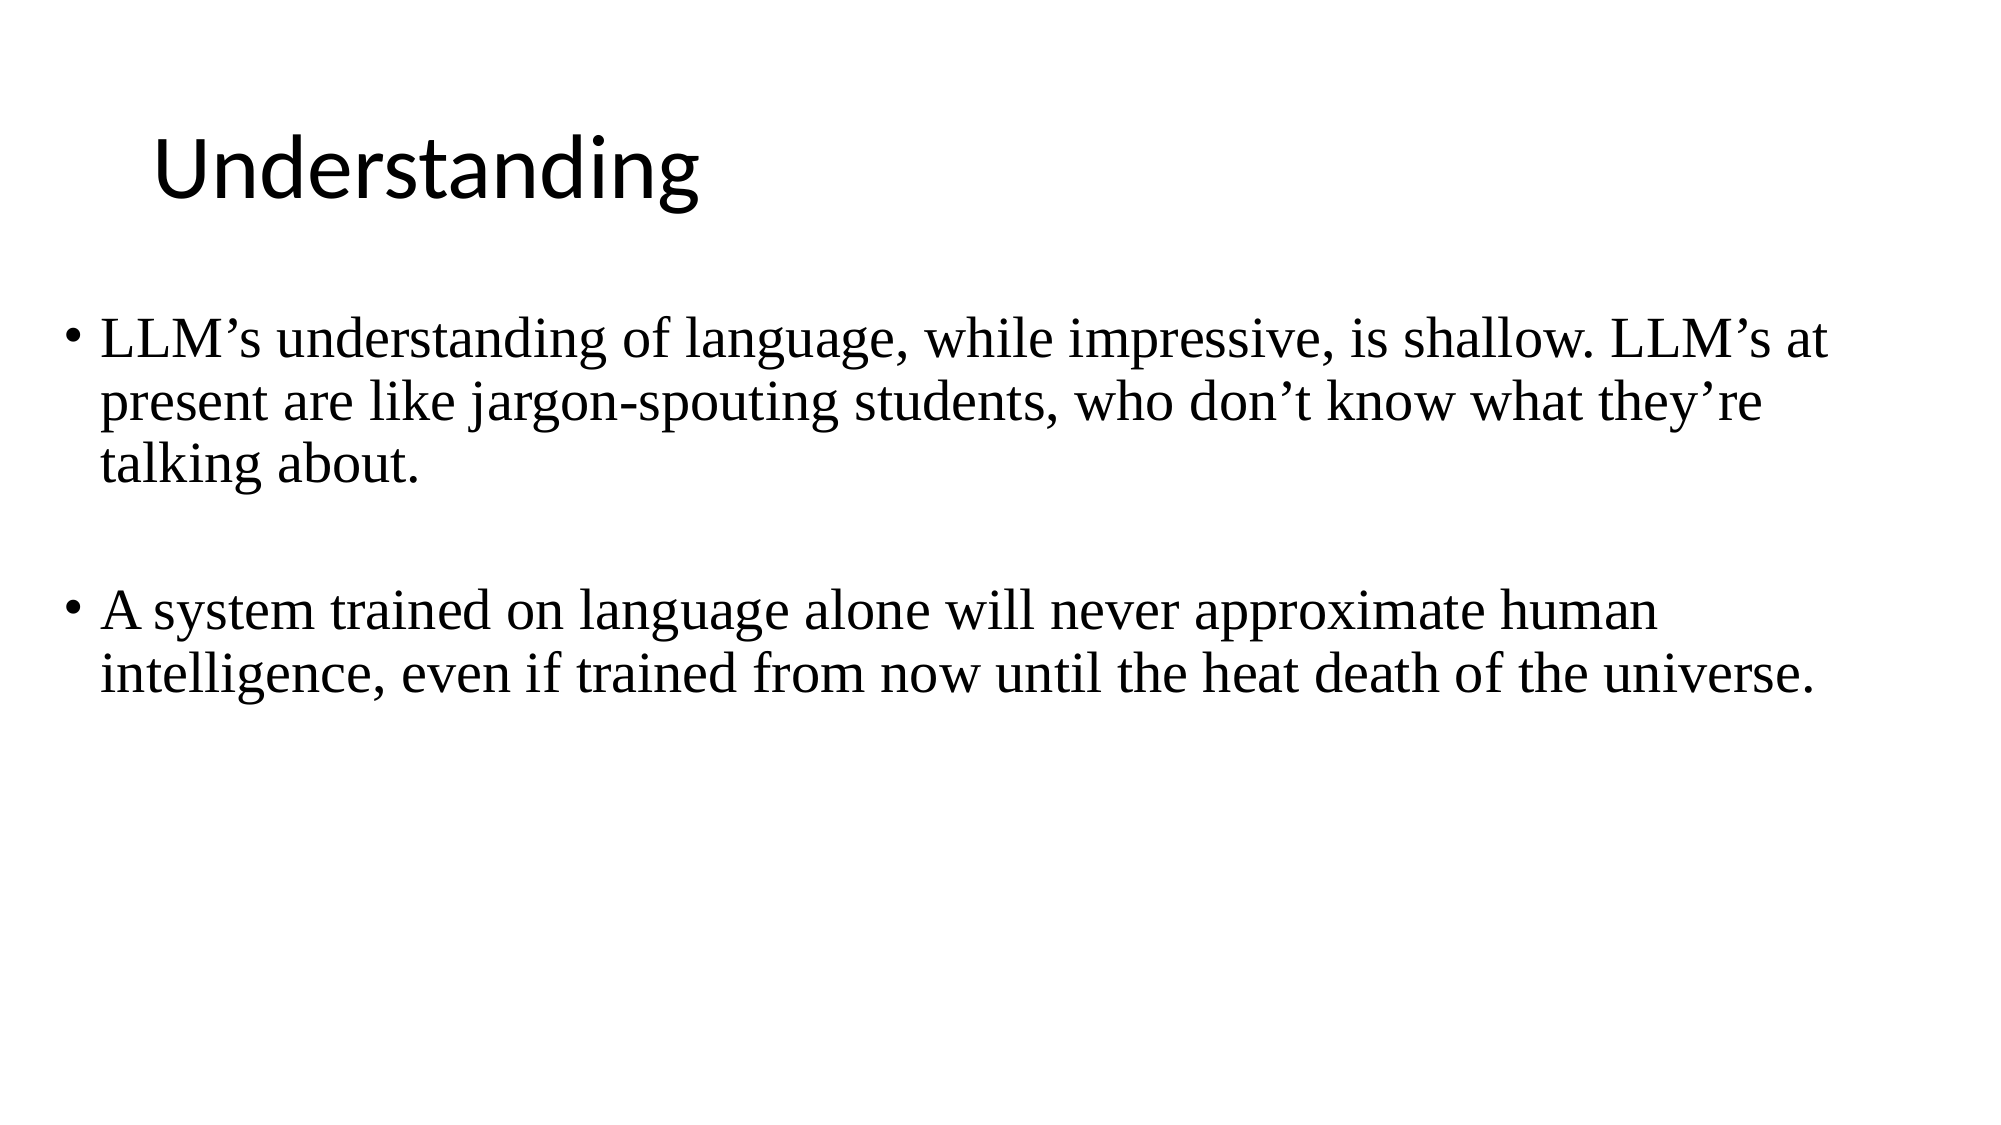

# Understanding
LLM’s understanding of language, while impressive, is shallow. LLM’s at present are like jargon-spouting students, who don’t know what they’re talking about.

A system trained on language alone will never approximate human intelligence, even if trained from now until the heat death of the universe.